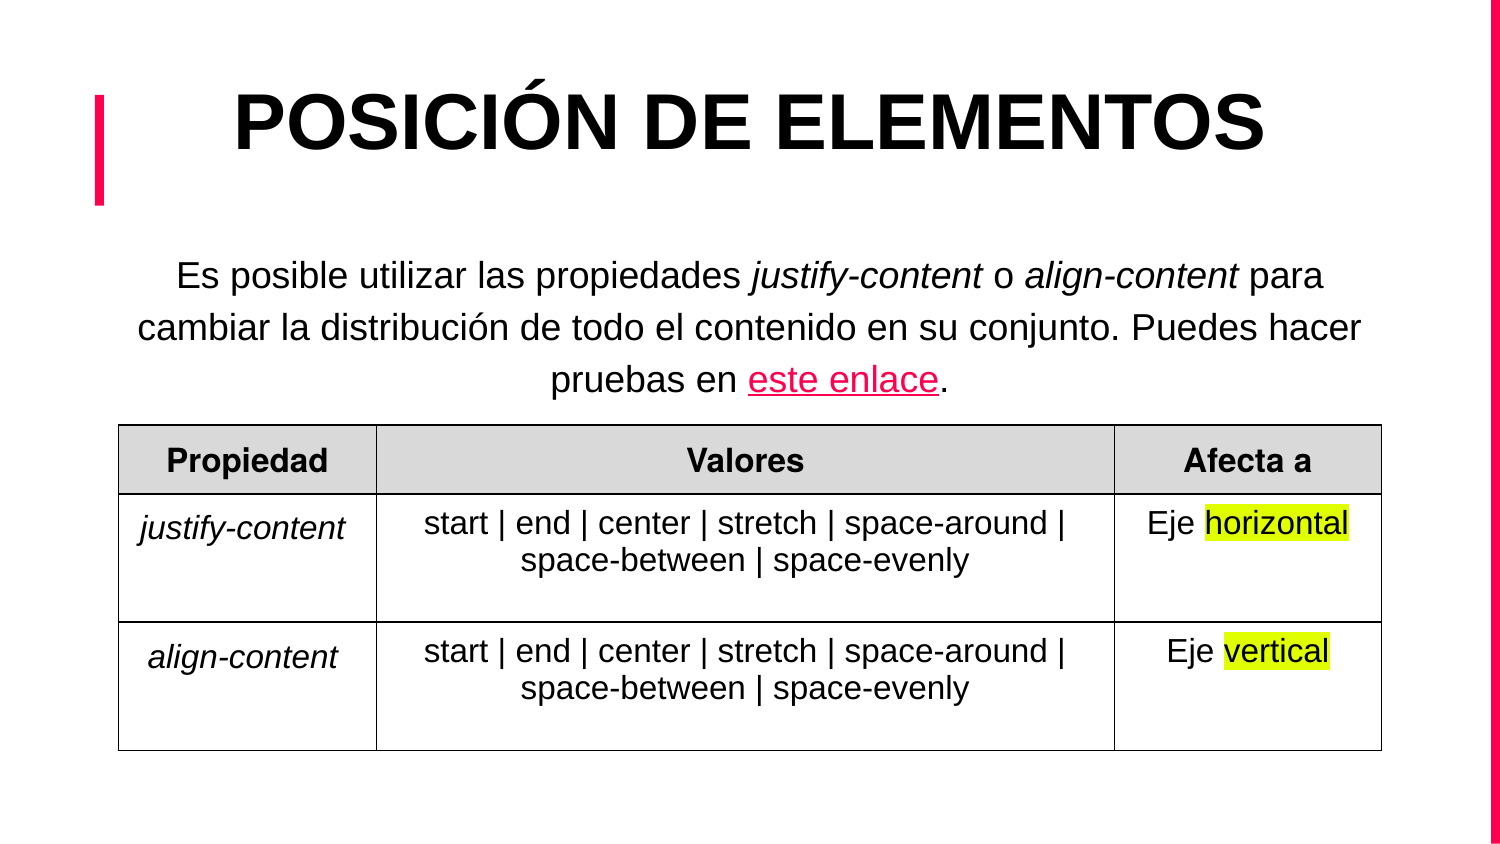

POSICIÓN DE ELEMENTOS

Es posible utilizar las propiedades justify-content o align-content para cambiar la distribución de todo el contenido en su conjunto. Puedes hacer pruebas en este enlace.
| Propiedad | Valores | Afecta a |
| --- | --- | --- |
| justify-content | start | end | center | stretch | space-around | space-between | space-evenly | Eje horizontal |
| align-content | start | end | center | stretch | space-around | space-between | space-evenly | Eje vertical |